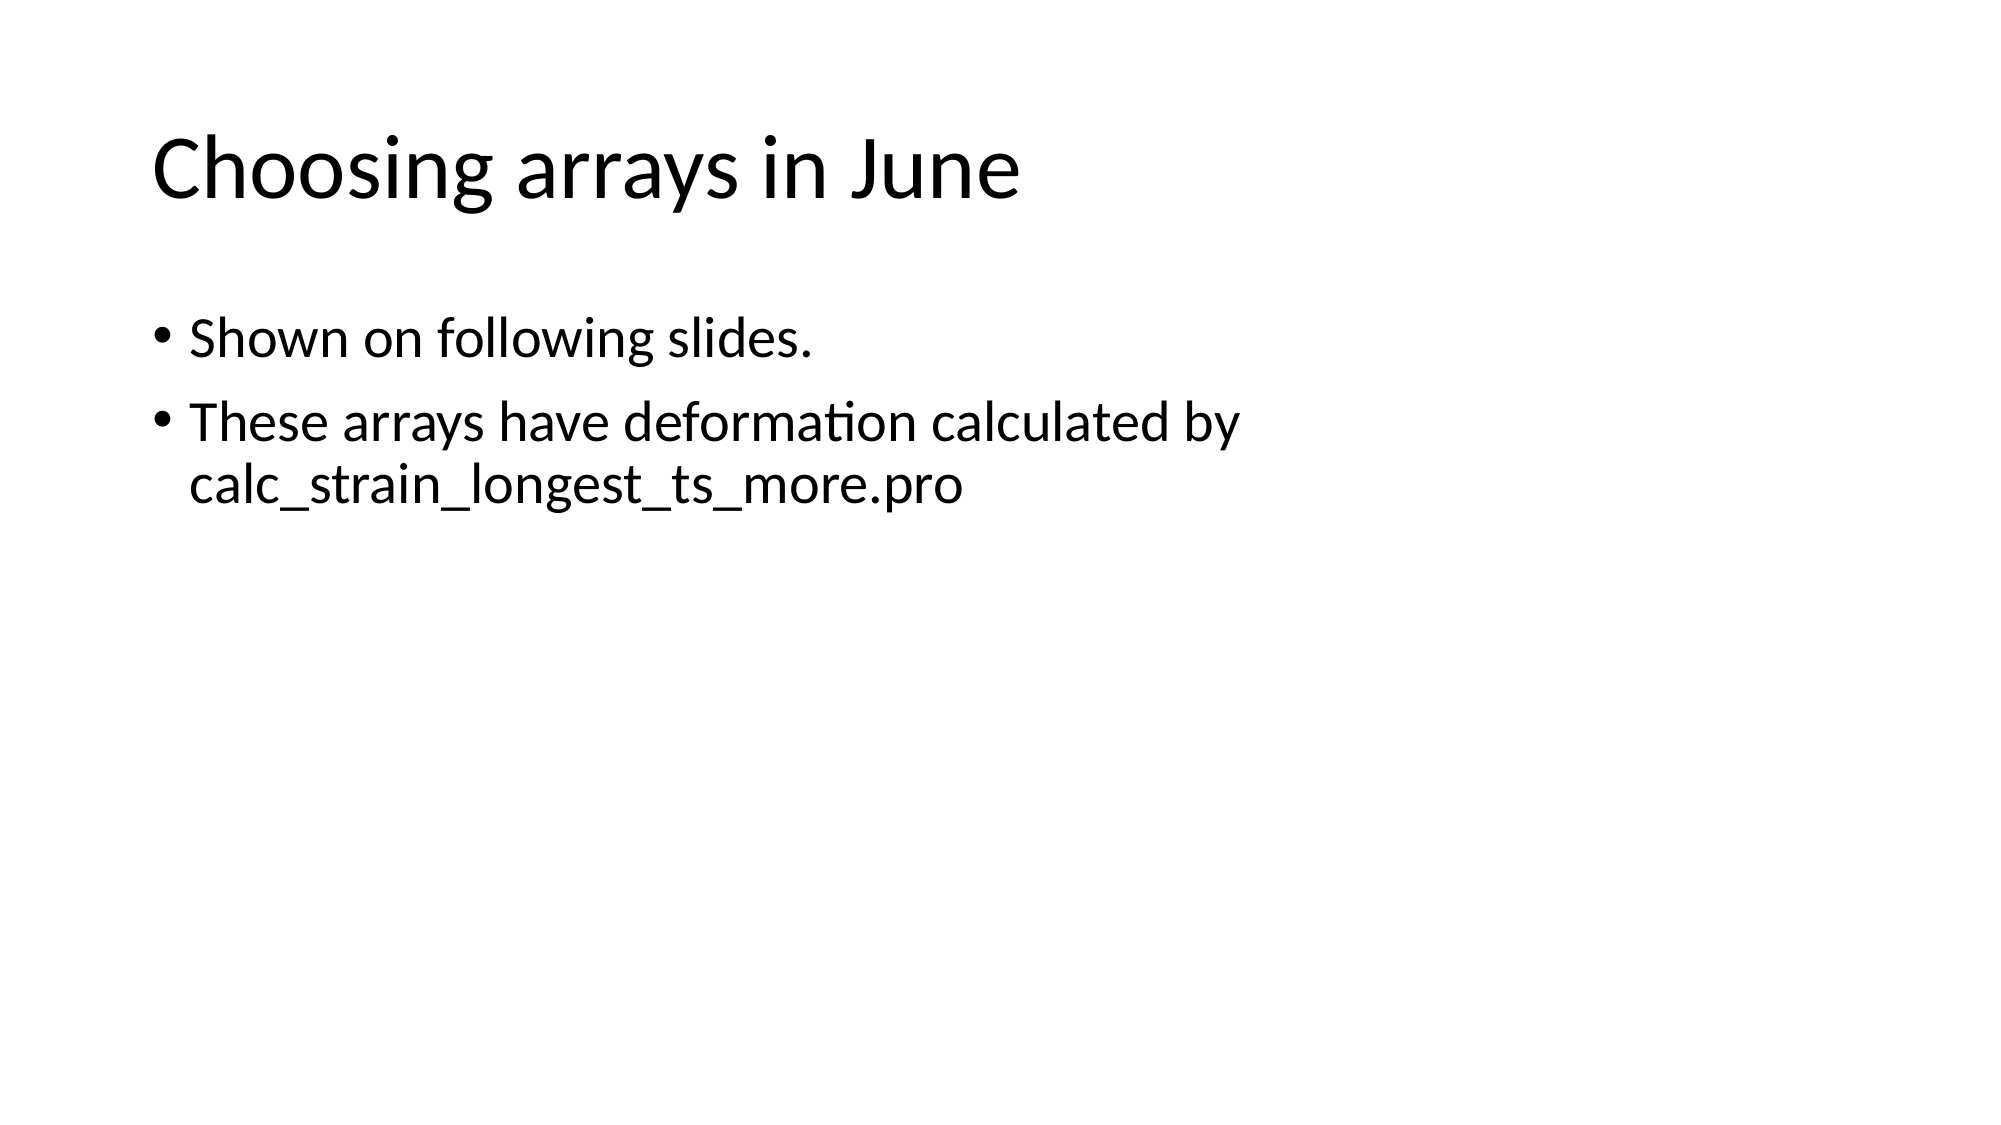

# Choosing arrays in June
Shown on following slides.
These arrays have deformation calculated by calc_strain_longest_ts_more.pro